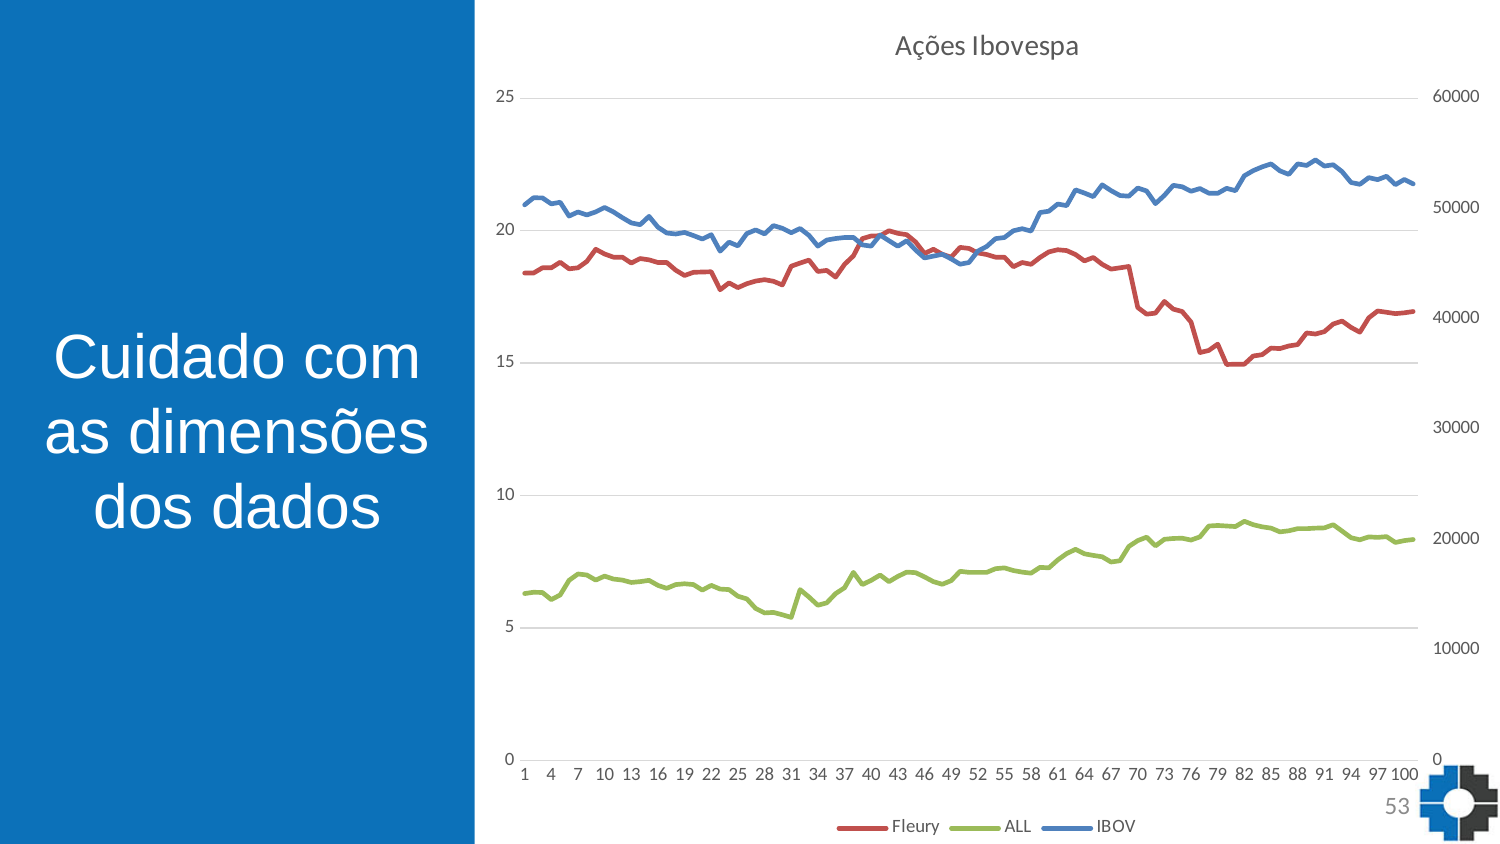

### Chart: Ações Ibovespa

| Category | Fleury | ALL | IBOV |
|---|---|---|---|
# Cuidado com as dimensões dos dados
53